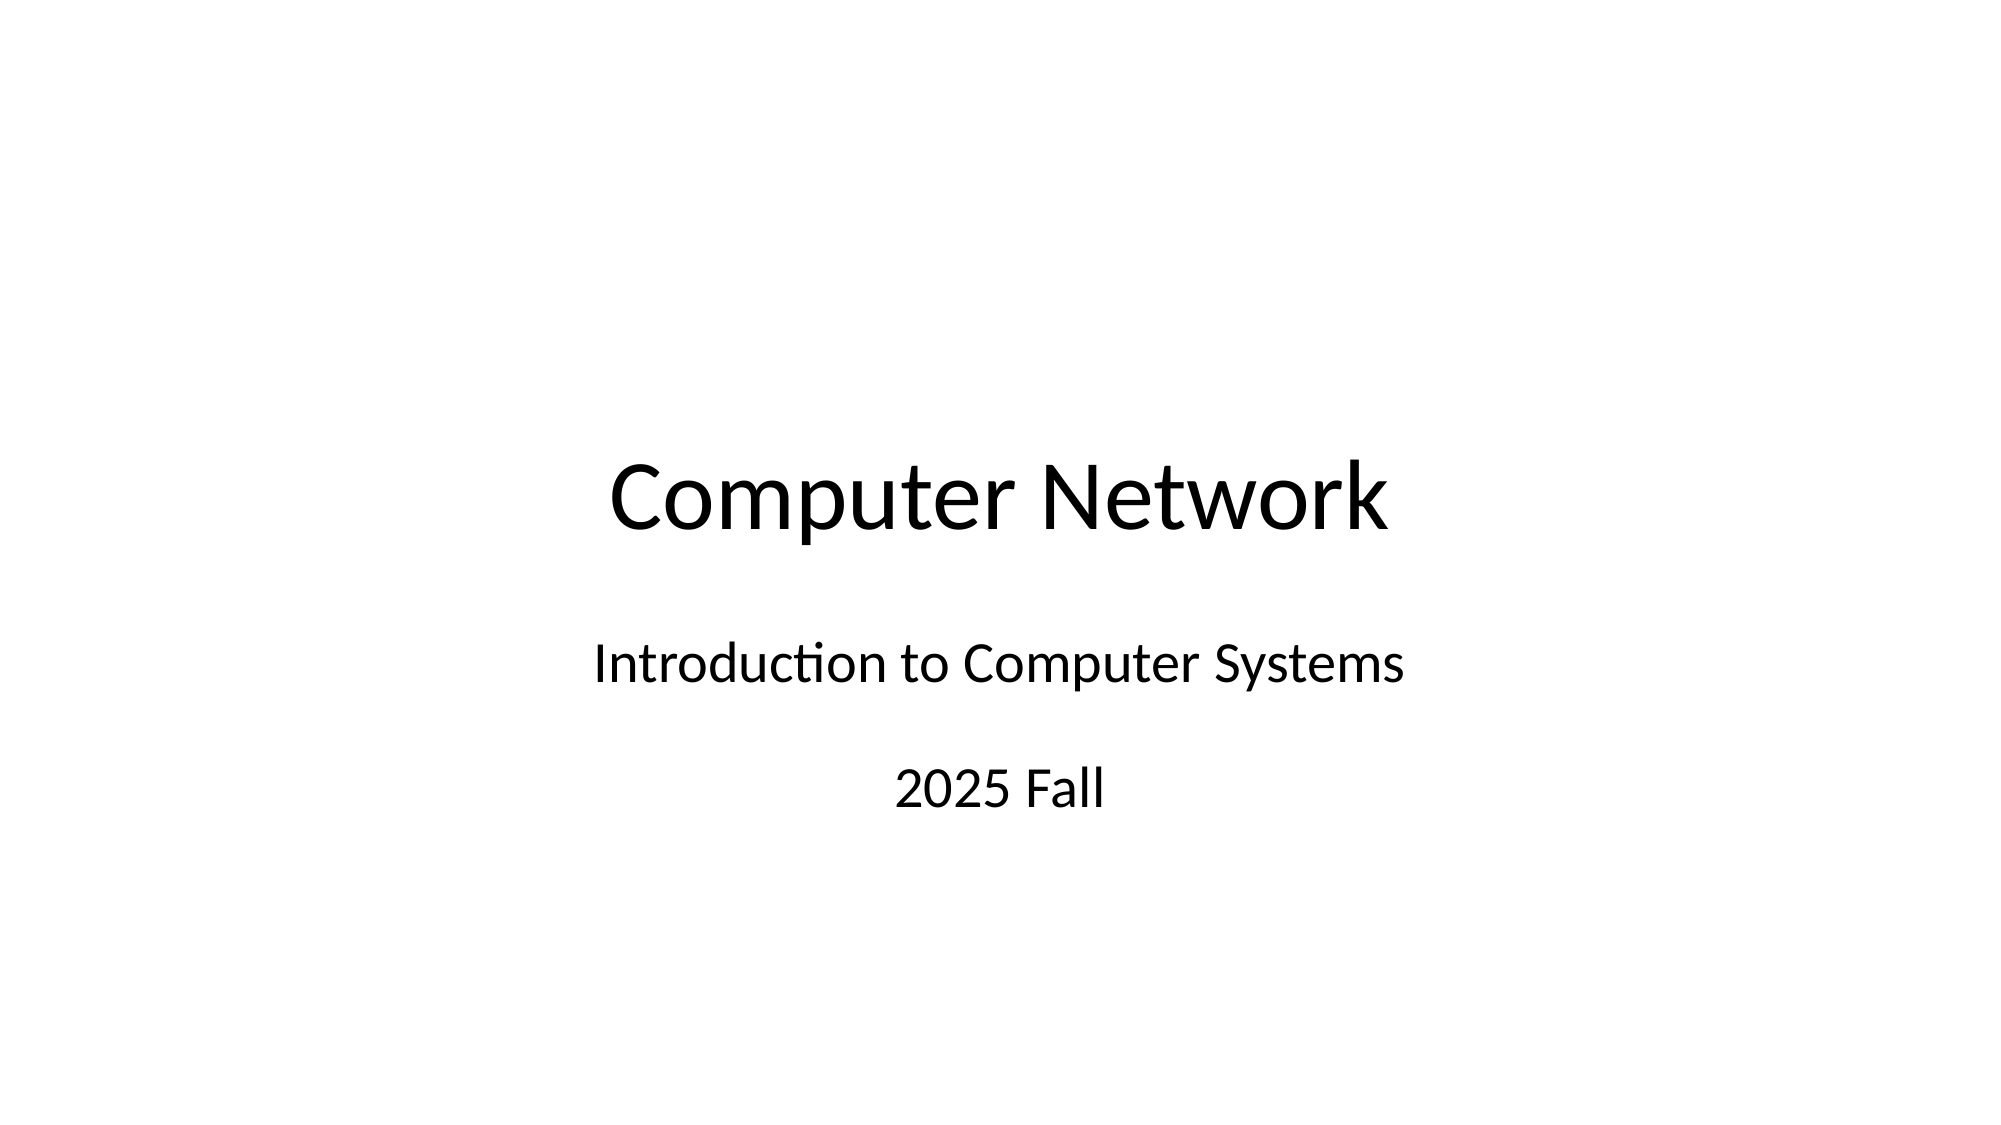

# Computer Network
Introduction to Computer Systems
2025 Fall